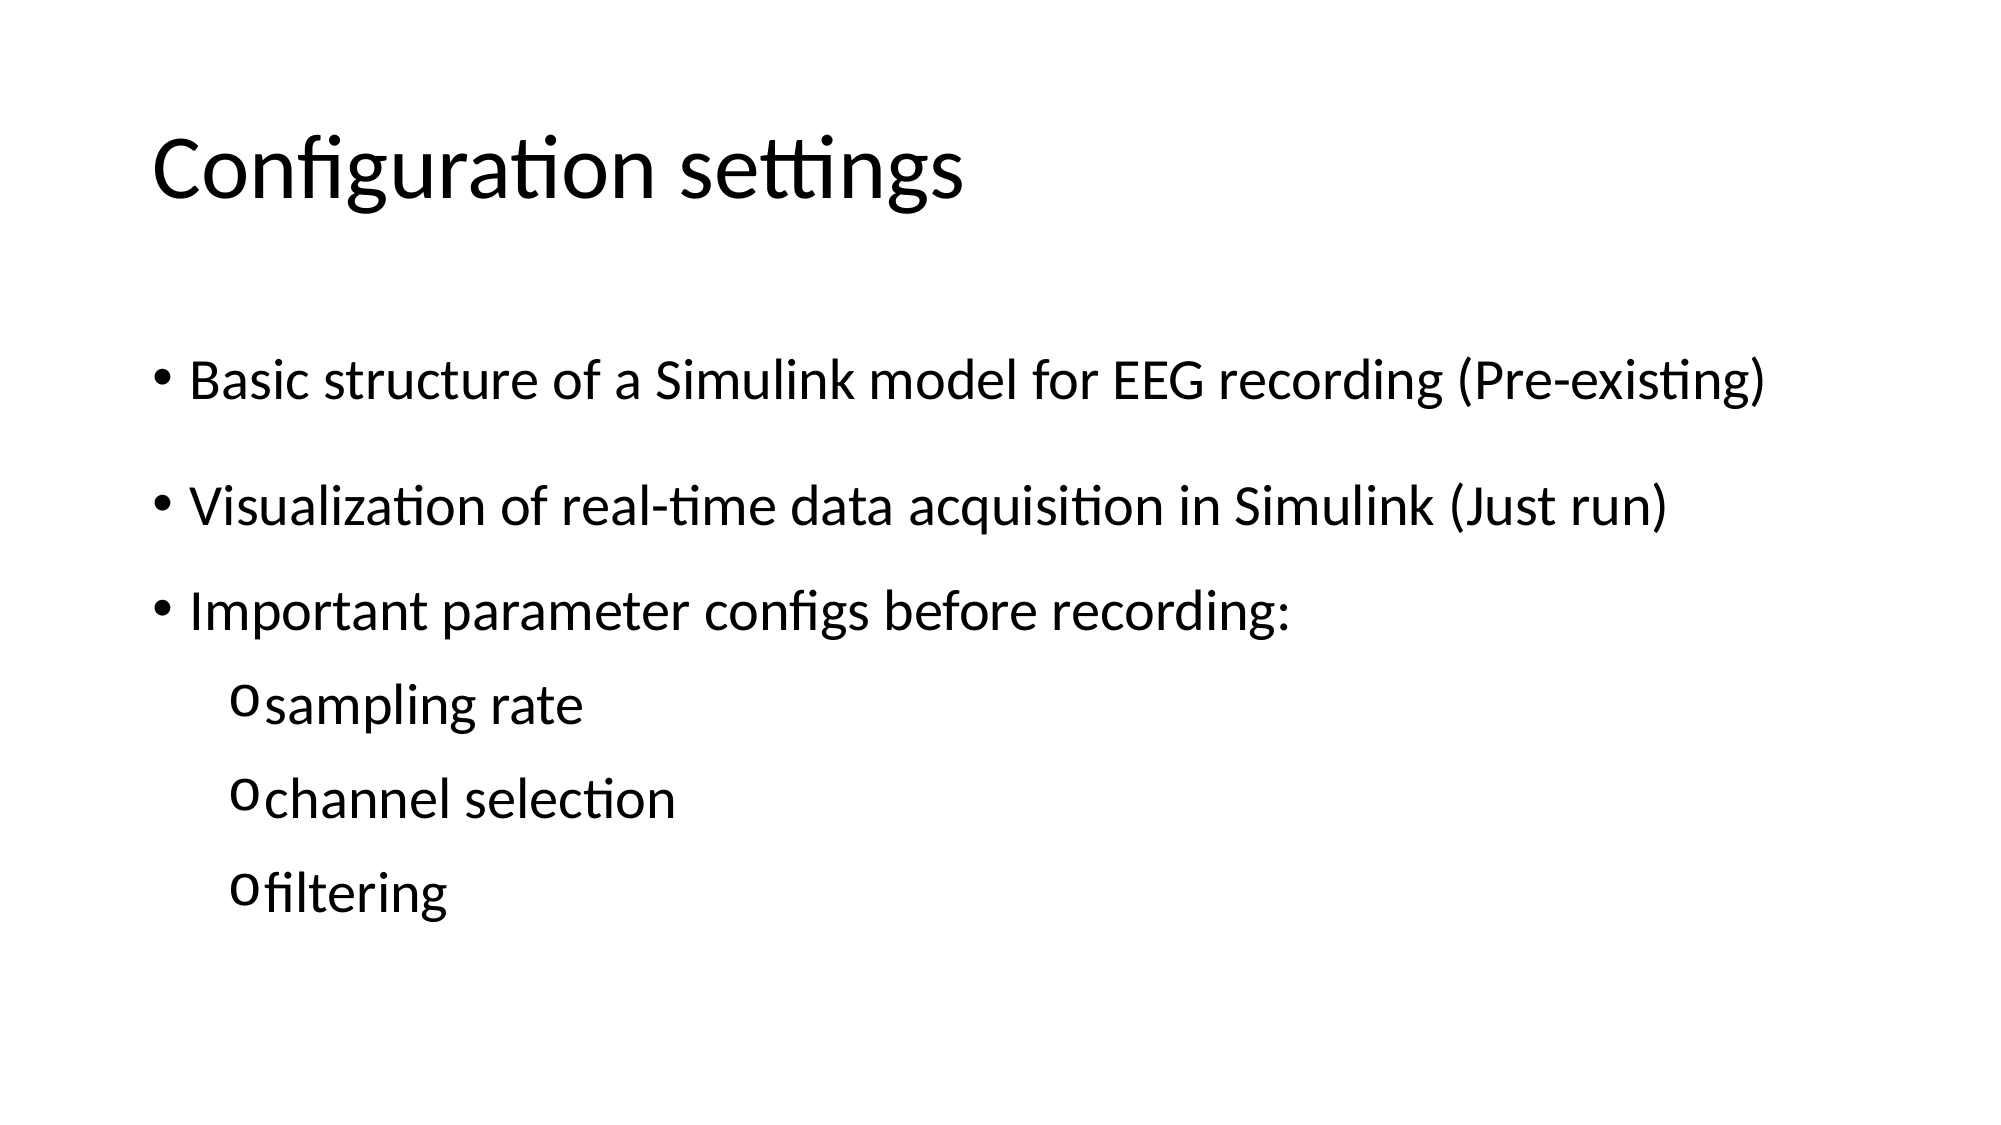

# Configuration settings
Basic structure of a Simulink model for EEG recording (Pre-existing)
Visualization of real-time data acquisition in Simulink (Just run)
Important parameter configs before recording:
sampling rate
channel selection
filtering